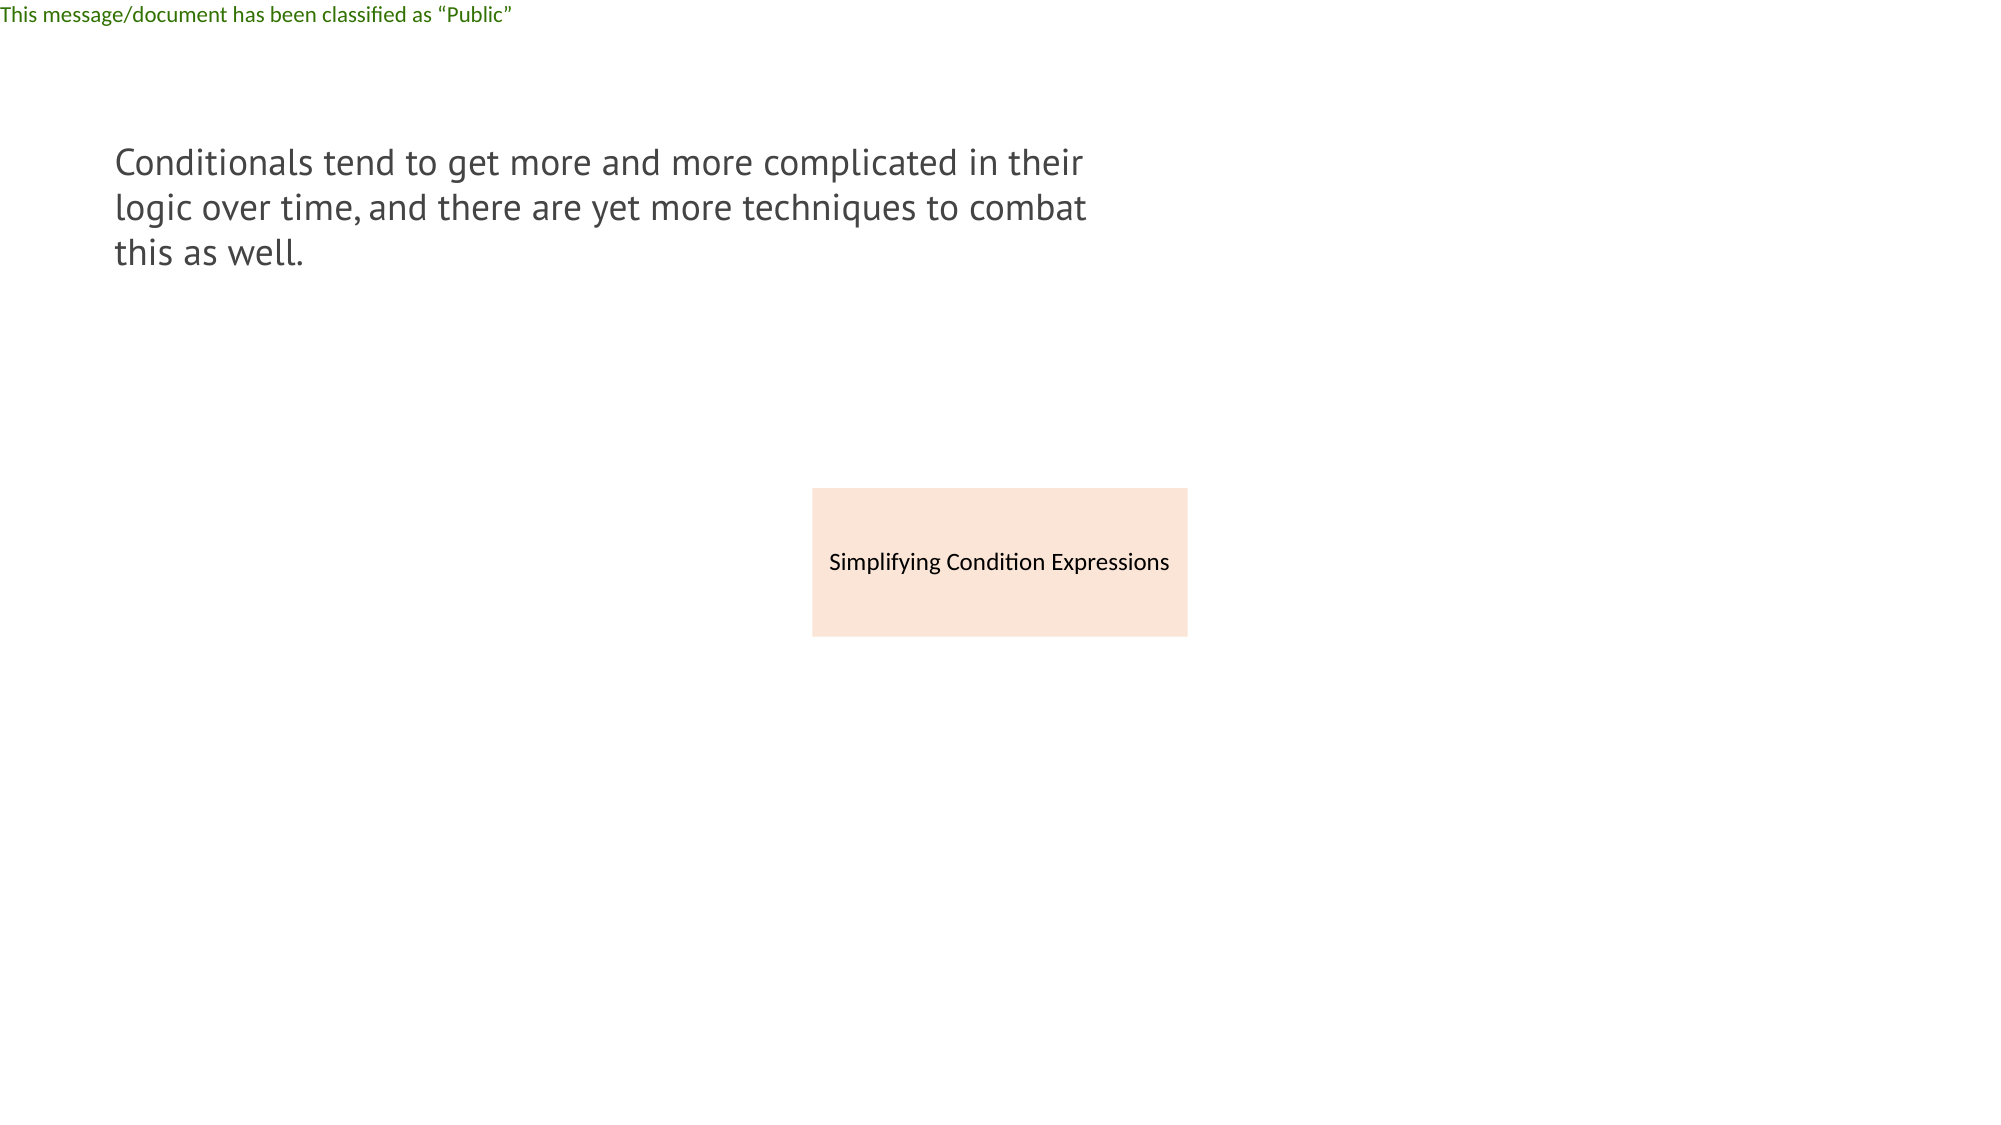

Conditionals tend to get more and more complicated in their logic over time, and there are yet more techniques to combat this as well.

Simplifying Condition Expressions